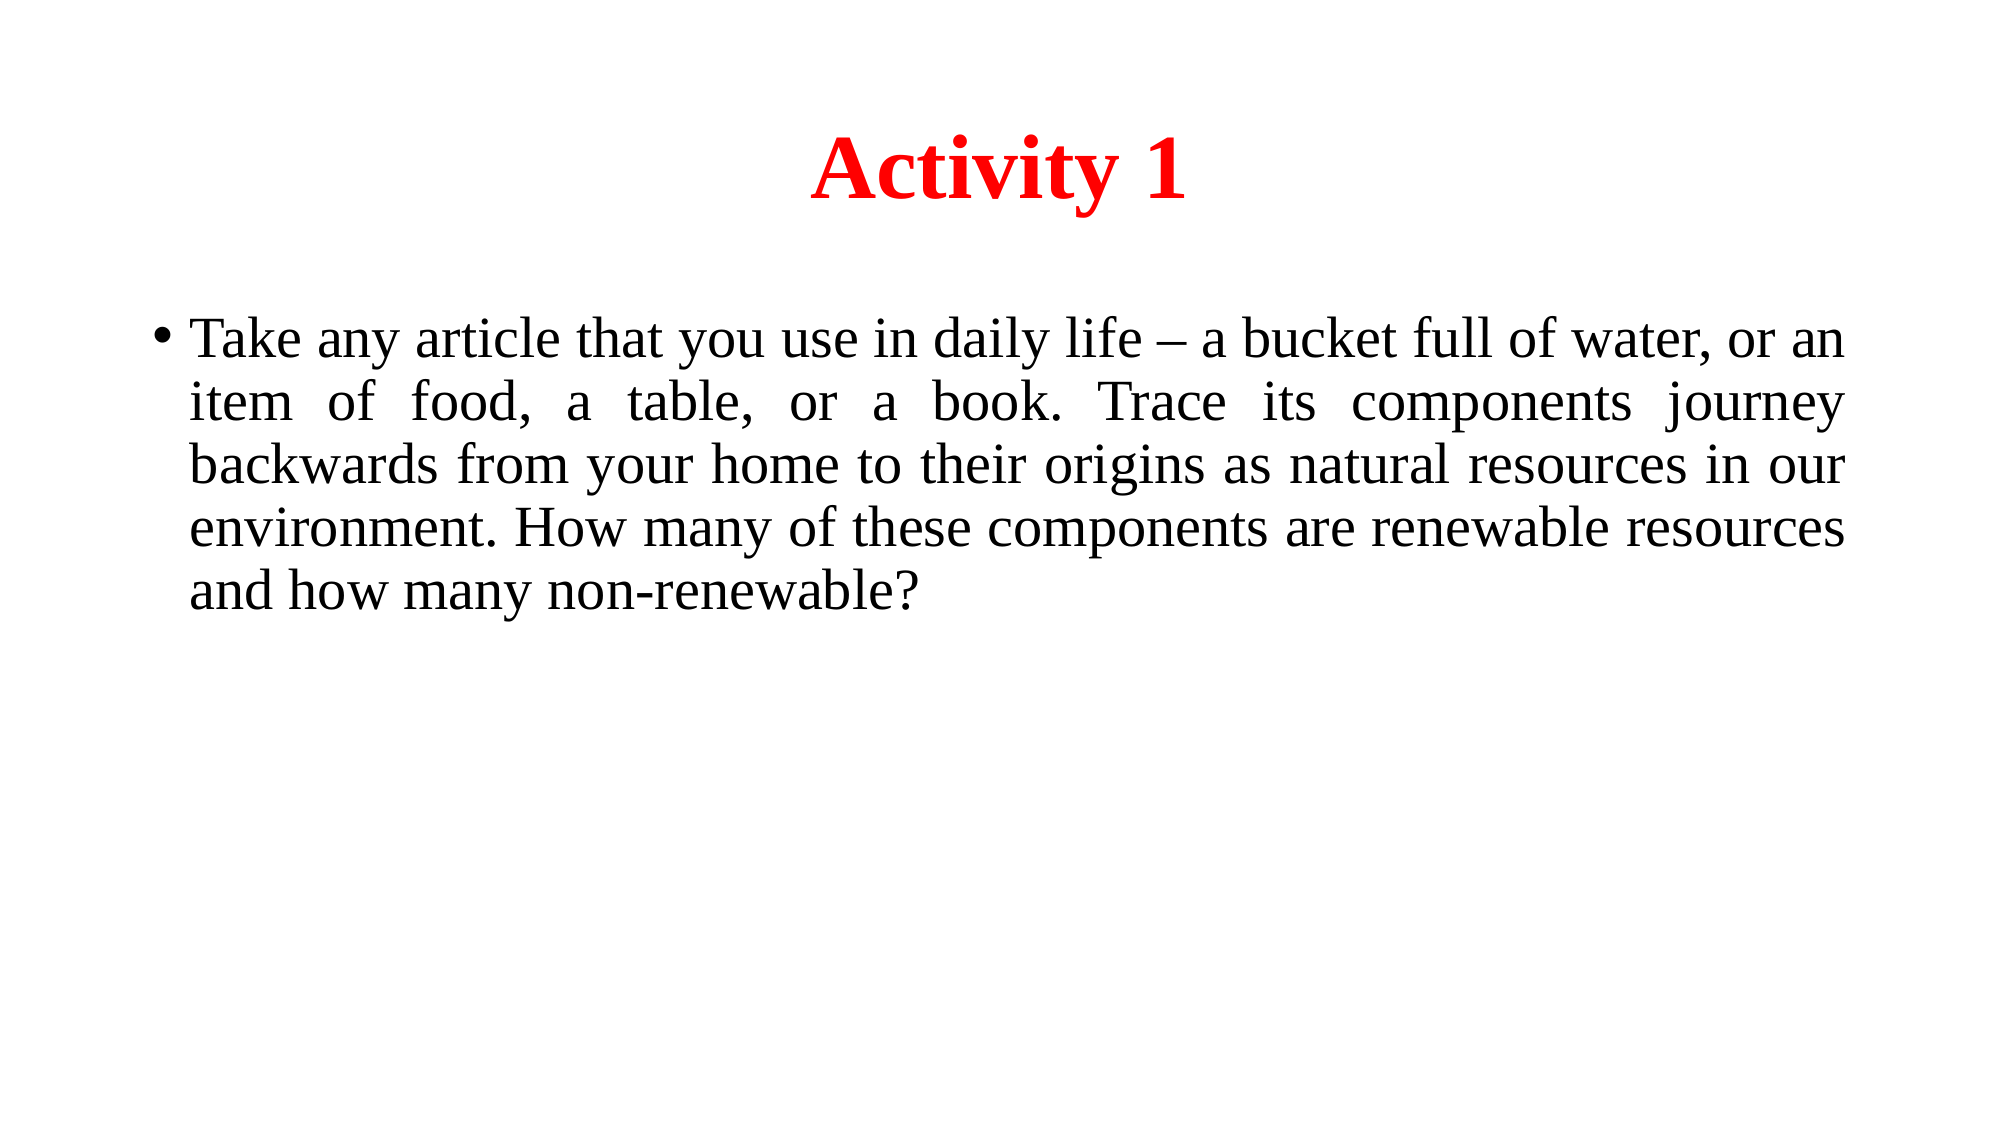

# Activity 1
Take any article that you use in daily life – a bucket full of water, or an item of food, a table, or a book. Trace its components journey backwards from your home to their origins as natural resources in our environment. How many of these components are renewable resources and how many non-renewable?